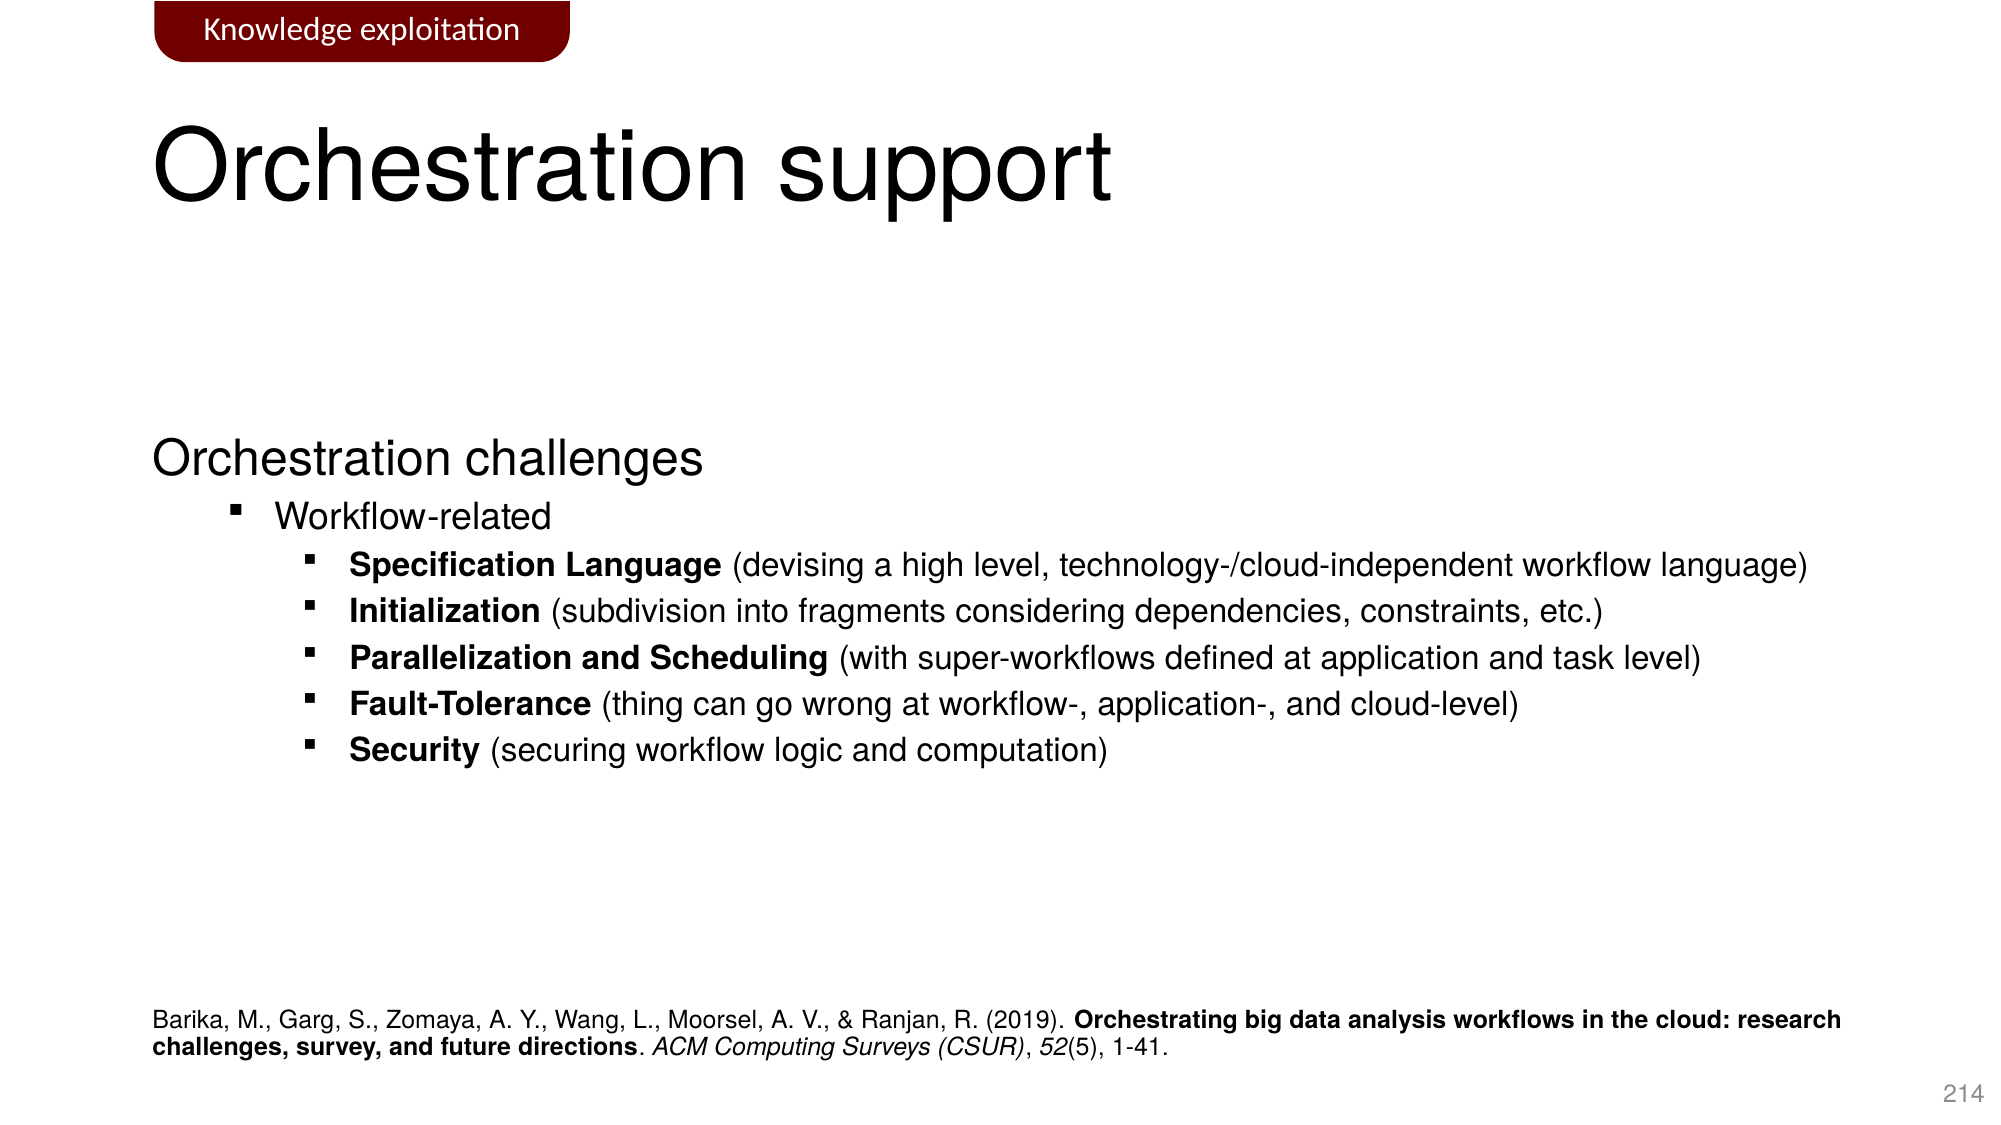

Knowledge exploitation
# Orchestration support
Orchestration challenges
Workflow-related
Specification Language (devising a high level, technology-/cloud-independent workflow language)
Initialization (subdivision into fragments considering dependencies, constraints, etc.)
Parallelization and Scheduling (with super-workflows defined at application and task level)
Fault-Tolerance (thing can go wrong at workflow-, application-, and cloud-level)
Security (securing workflow logic and computation)

Barika, M., Garg, S., Zomaya, A. Y., Wang, L., Moorsel, A. V., & Ranjan, R. (2019). Orchestrating big data analysis workflows in the cloud: research challenges, survey, and future directions. ACM Computing Surveys (CSUR), 52(5), 1-41.
214